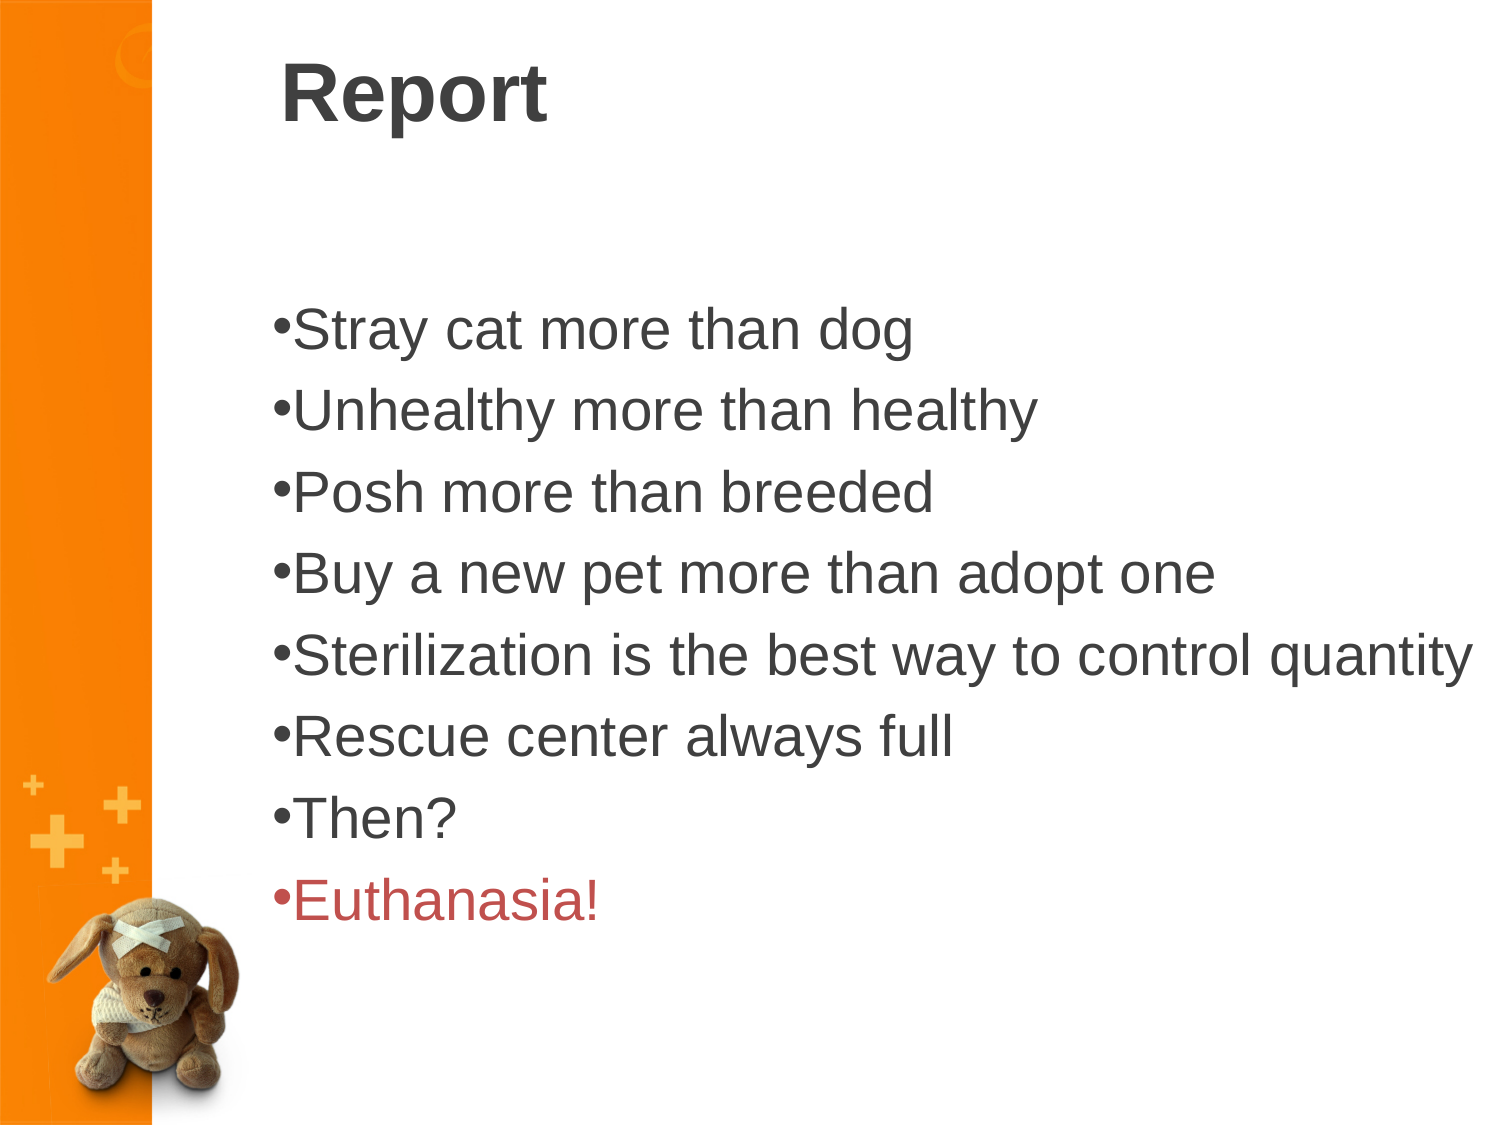

# Report

Stray cat more than dog
Unhealthy more than healthy
Posh more than breeded
Buy a new pet more than adopt one
Sterilization is the best way to control quantity
Rescue center always full
Then?
Euthanasia!